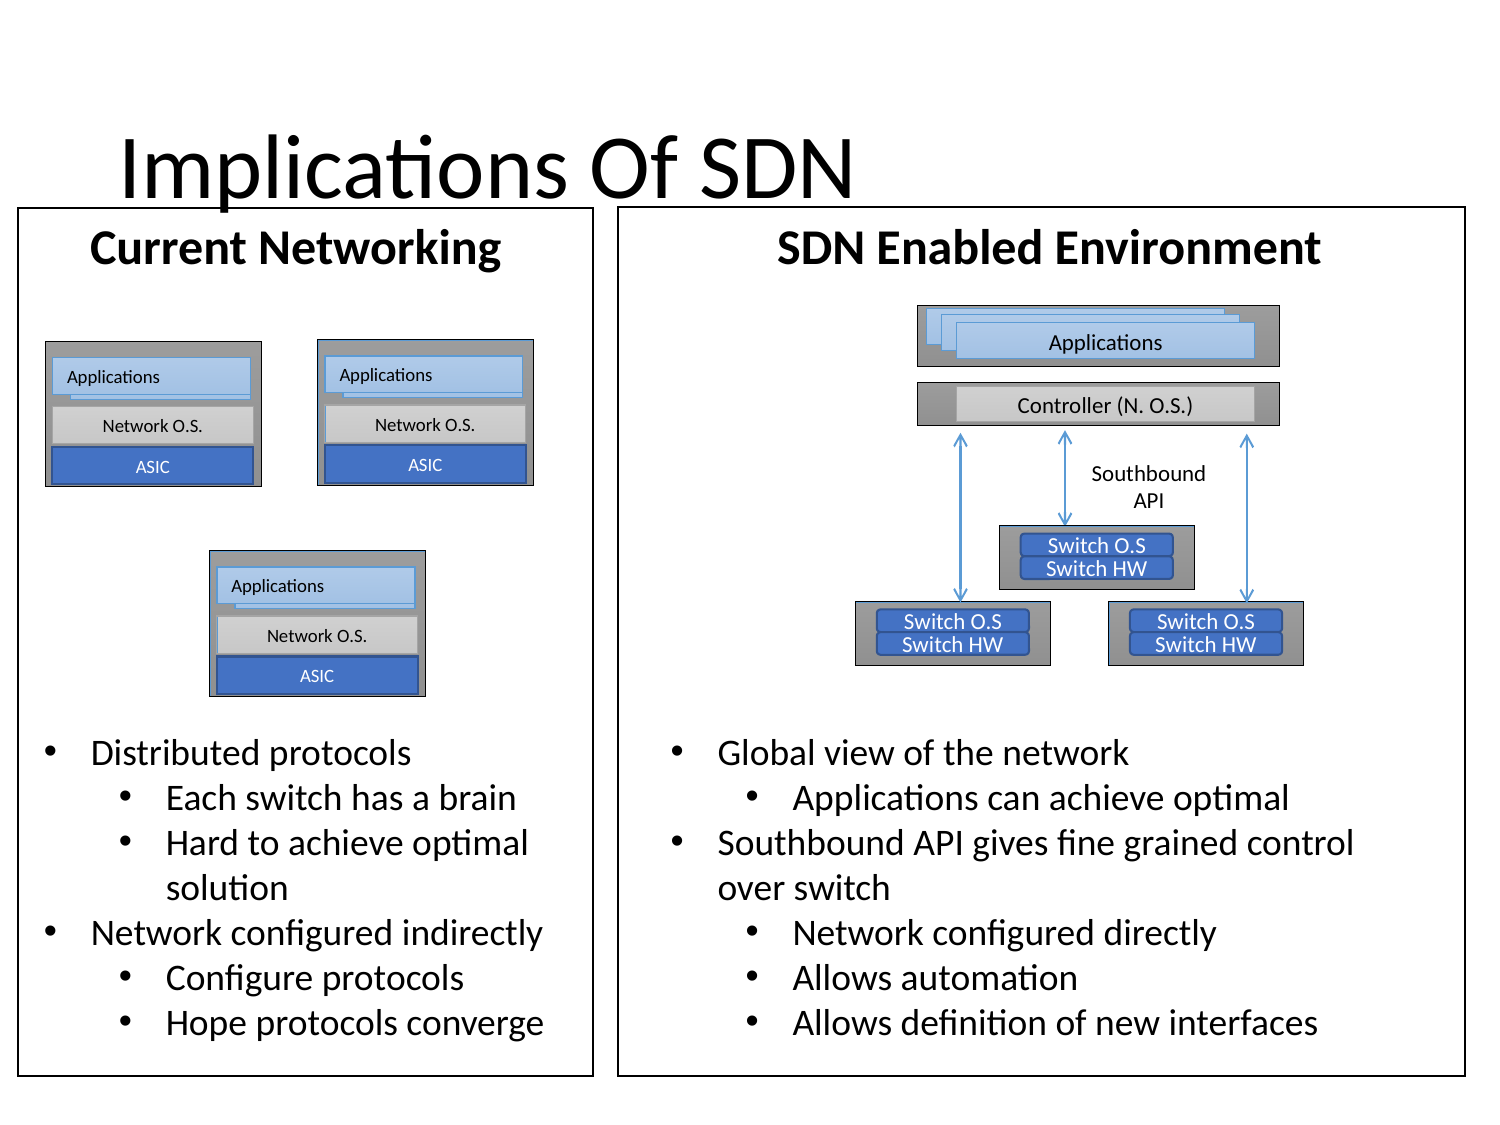

# Implications Of SDN
Current Networking
SDN Enabled Environment

Applications
Applications
Applications

Controller (N. O.S.)
Southbound
API

Switch O.S
Switch HW

Switch O.S
Switch HW

Switch O.S
Switch HW

Applications
Applications
Network O.S.
ASIC

Applications
Applications
Network O.S.
ASIC

Applications
Applications
Network O.S.
ASIC
Distributed protocols
Each switch has a brain
Hard to achieve optimal solution
Network configured indirectly
Configure protocols
Hope protocols converge
Global view of the network
Applications can achieve optimal
Southbound API gives fine grained control over switch
Network configured directly
Allows automation
Allows definition of new interfaces